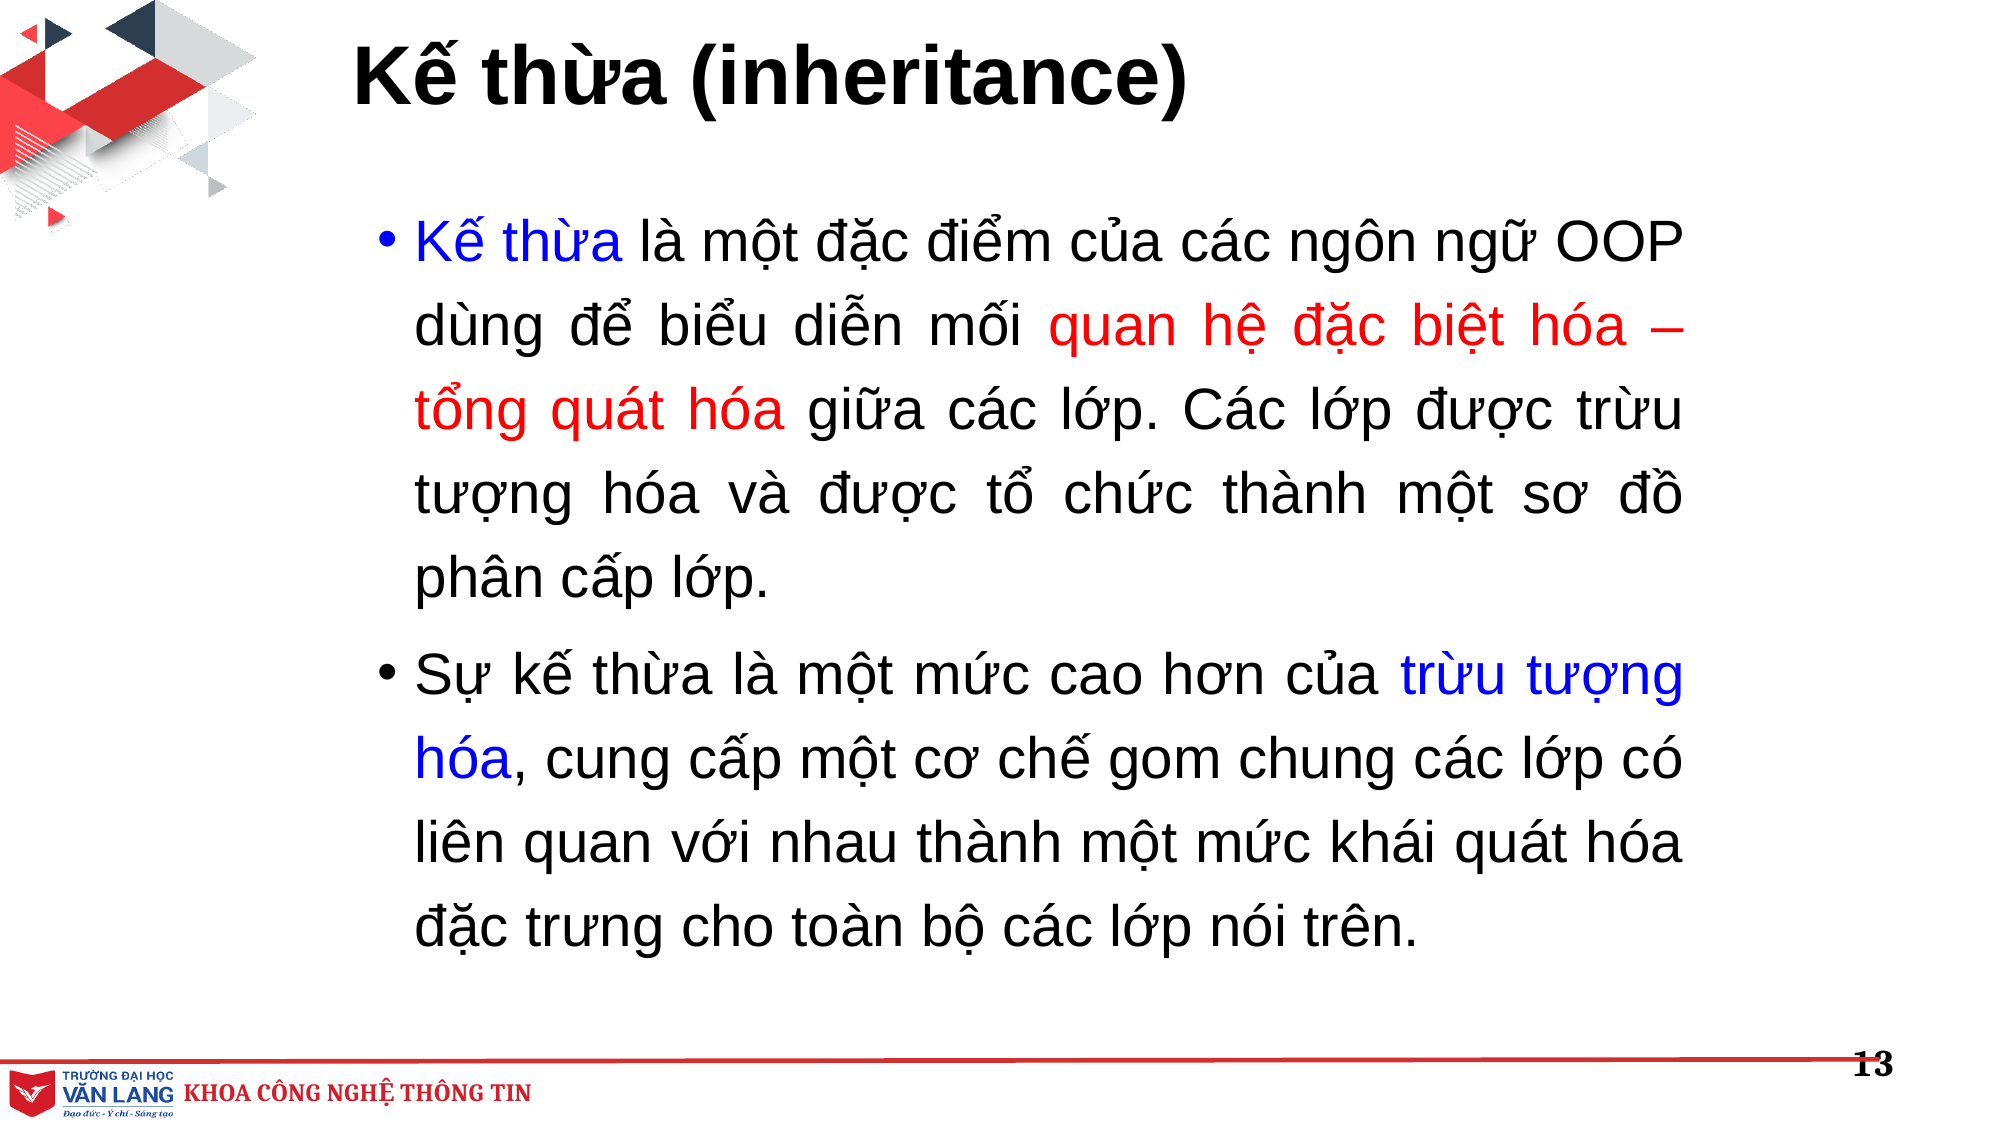

# Kế thừa (inheritance)
Kế thừa là một đặc điểm của các ngôn ngữ OOP dùng để biểu diễn mối quan hệ đặc biệt hóa – tổng quát hóa giữa các lớp. Các lớp được trừu tượng hóa và được tổ chức thành một sơ đồ phân cấp lớp.
Sự kế thừa là một mức cao hơn của trừu tượng hóa, cung cấp một cơ chế gom chung các lớp có liên quan với nhau thành một mức khái quát hóa đặc trưng cho toàn bộ các lớp nói trên.